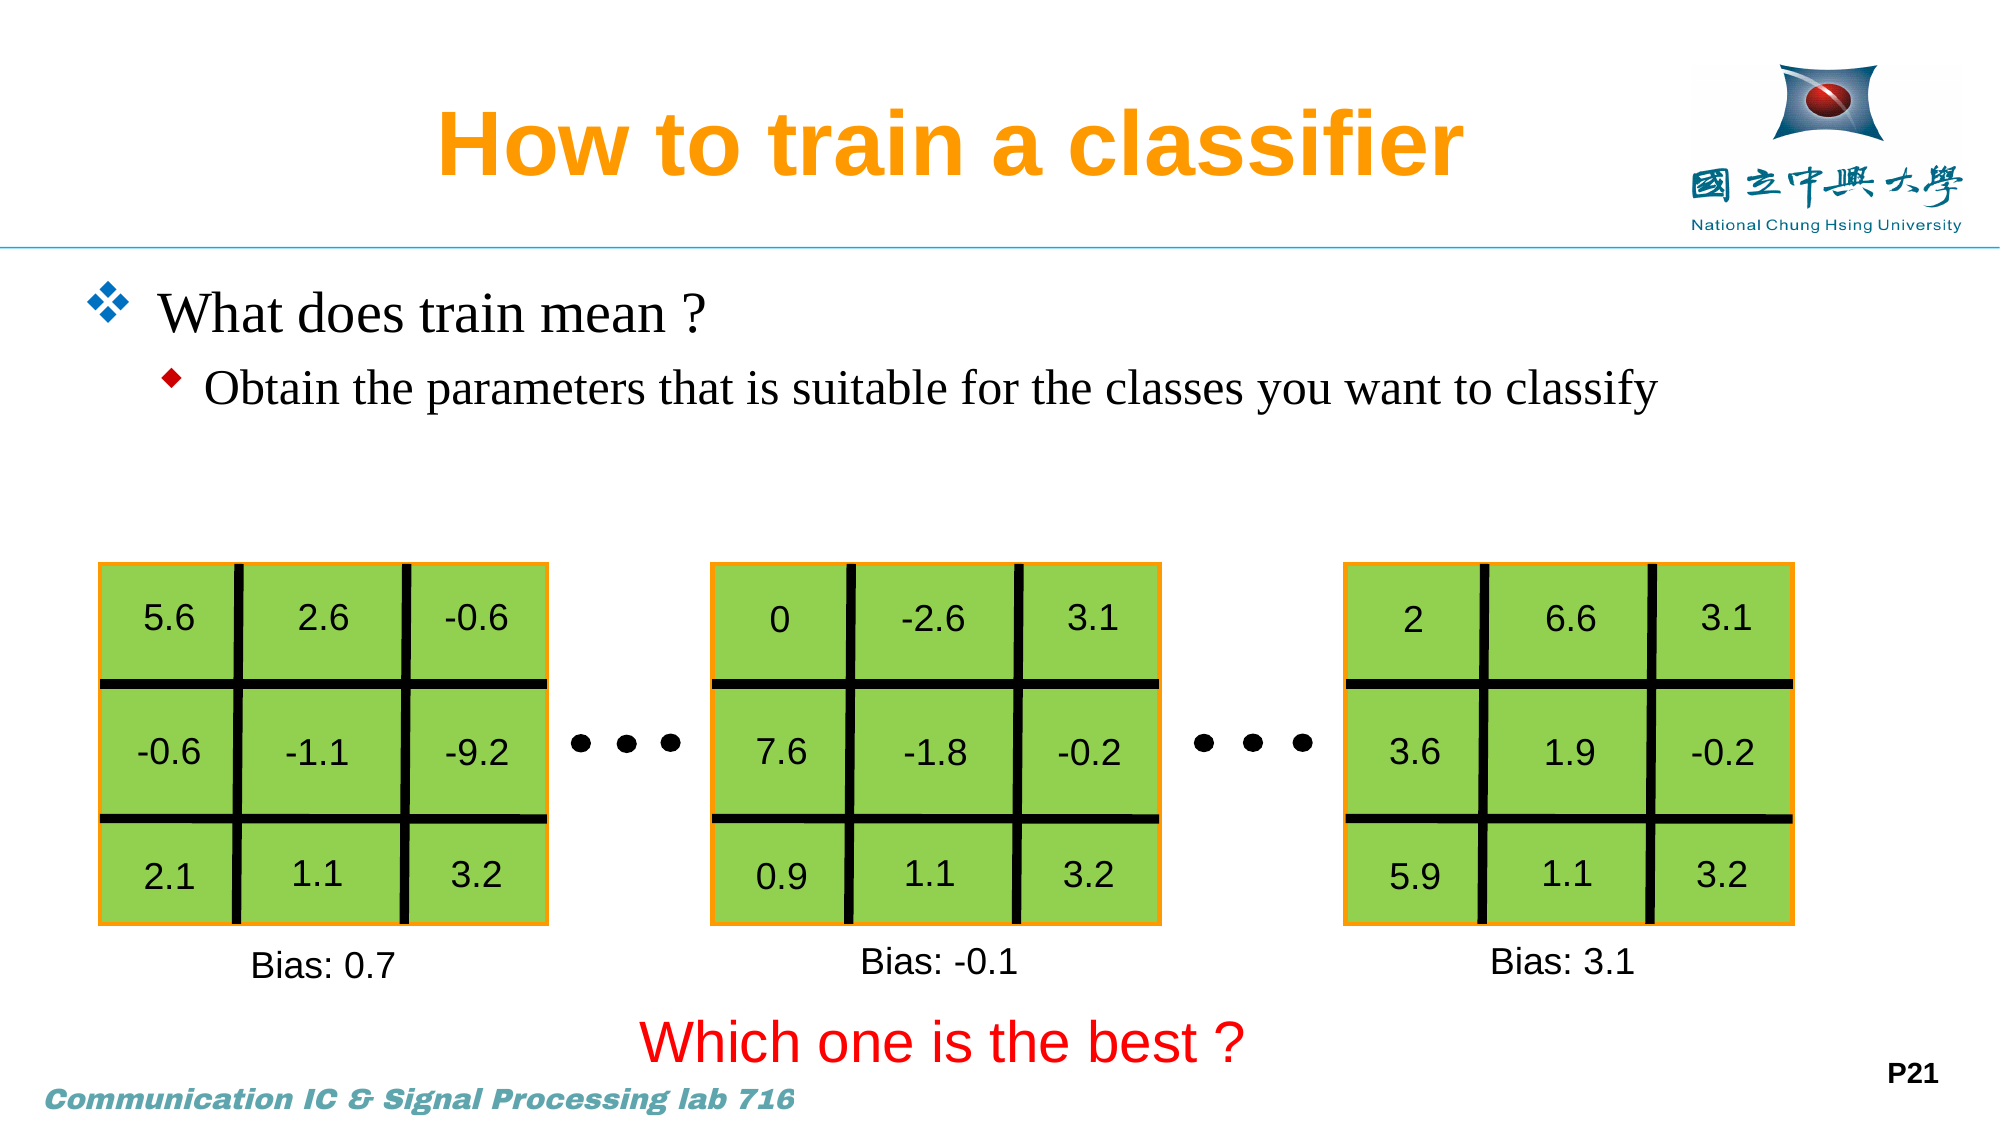

# How to train a classifier
What does train mean ?
Obtain the parameters that is suitable for the classes you want to classify

2.6
-0.6
 3.1
 3.1
5.6
-2.6
 6.6
0
2
-0.6
7.6
3.6
-9.2
-0.2
-0.2
-1.1
-1.8
 1.9

1.1
1.1
1.1
3.2
3.2
3.2
2.1
0.9
5.9
Bias: -0.1
Bias: 3.1
Bias: 0.7
Which one is the best ?